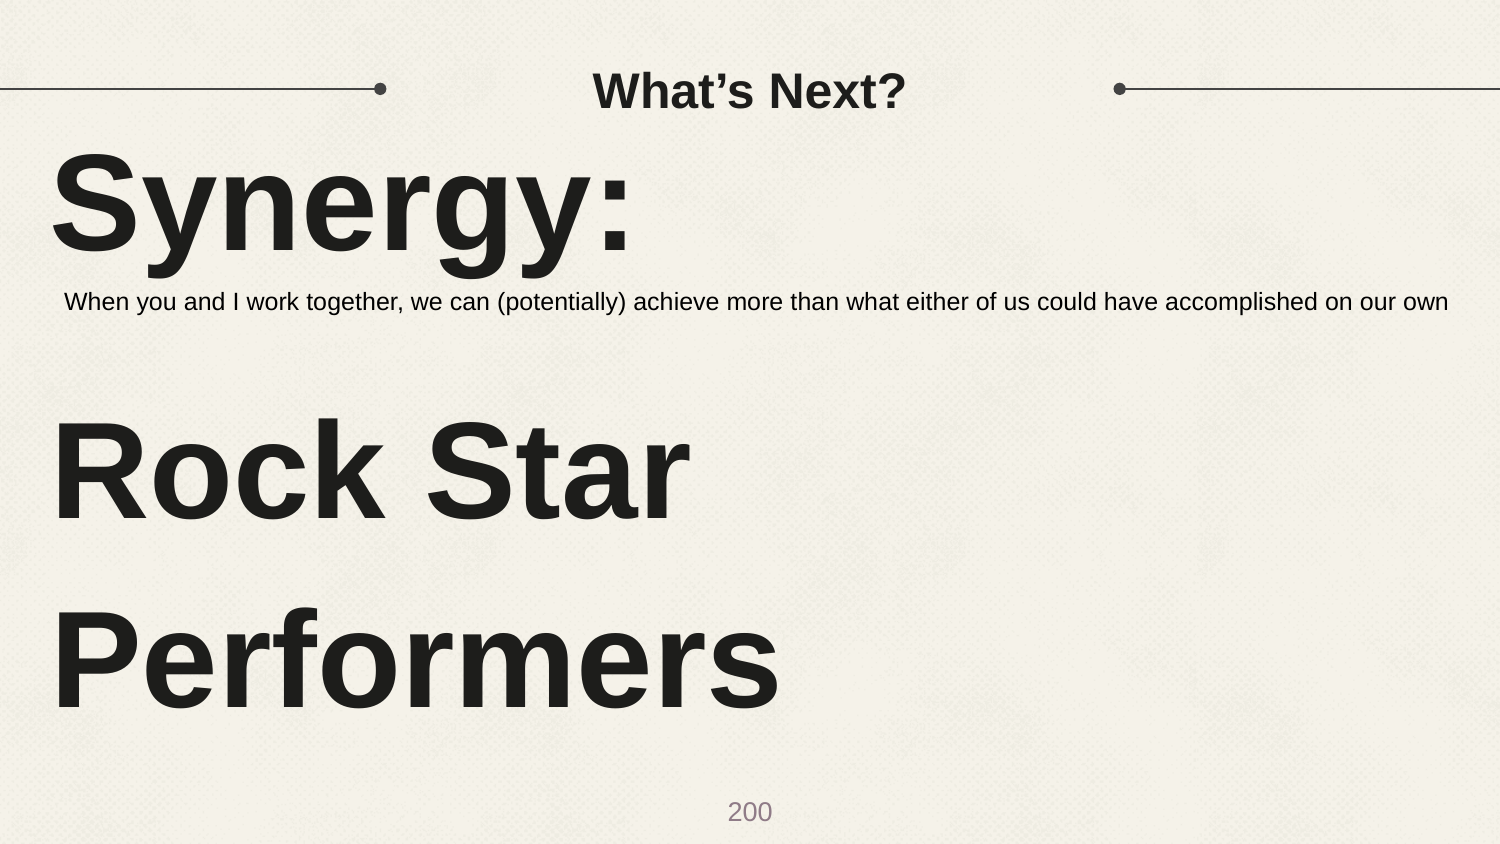

# What’s Next?
Synergy:

When you and I work together, we can (potentially) achieve more than what either of us could have accomplished on our own
Rock Star Performers

200